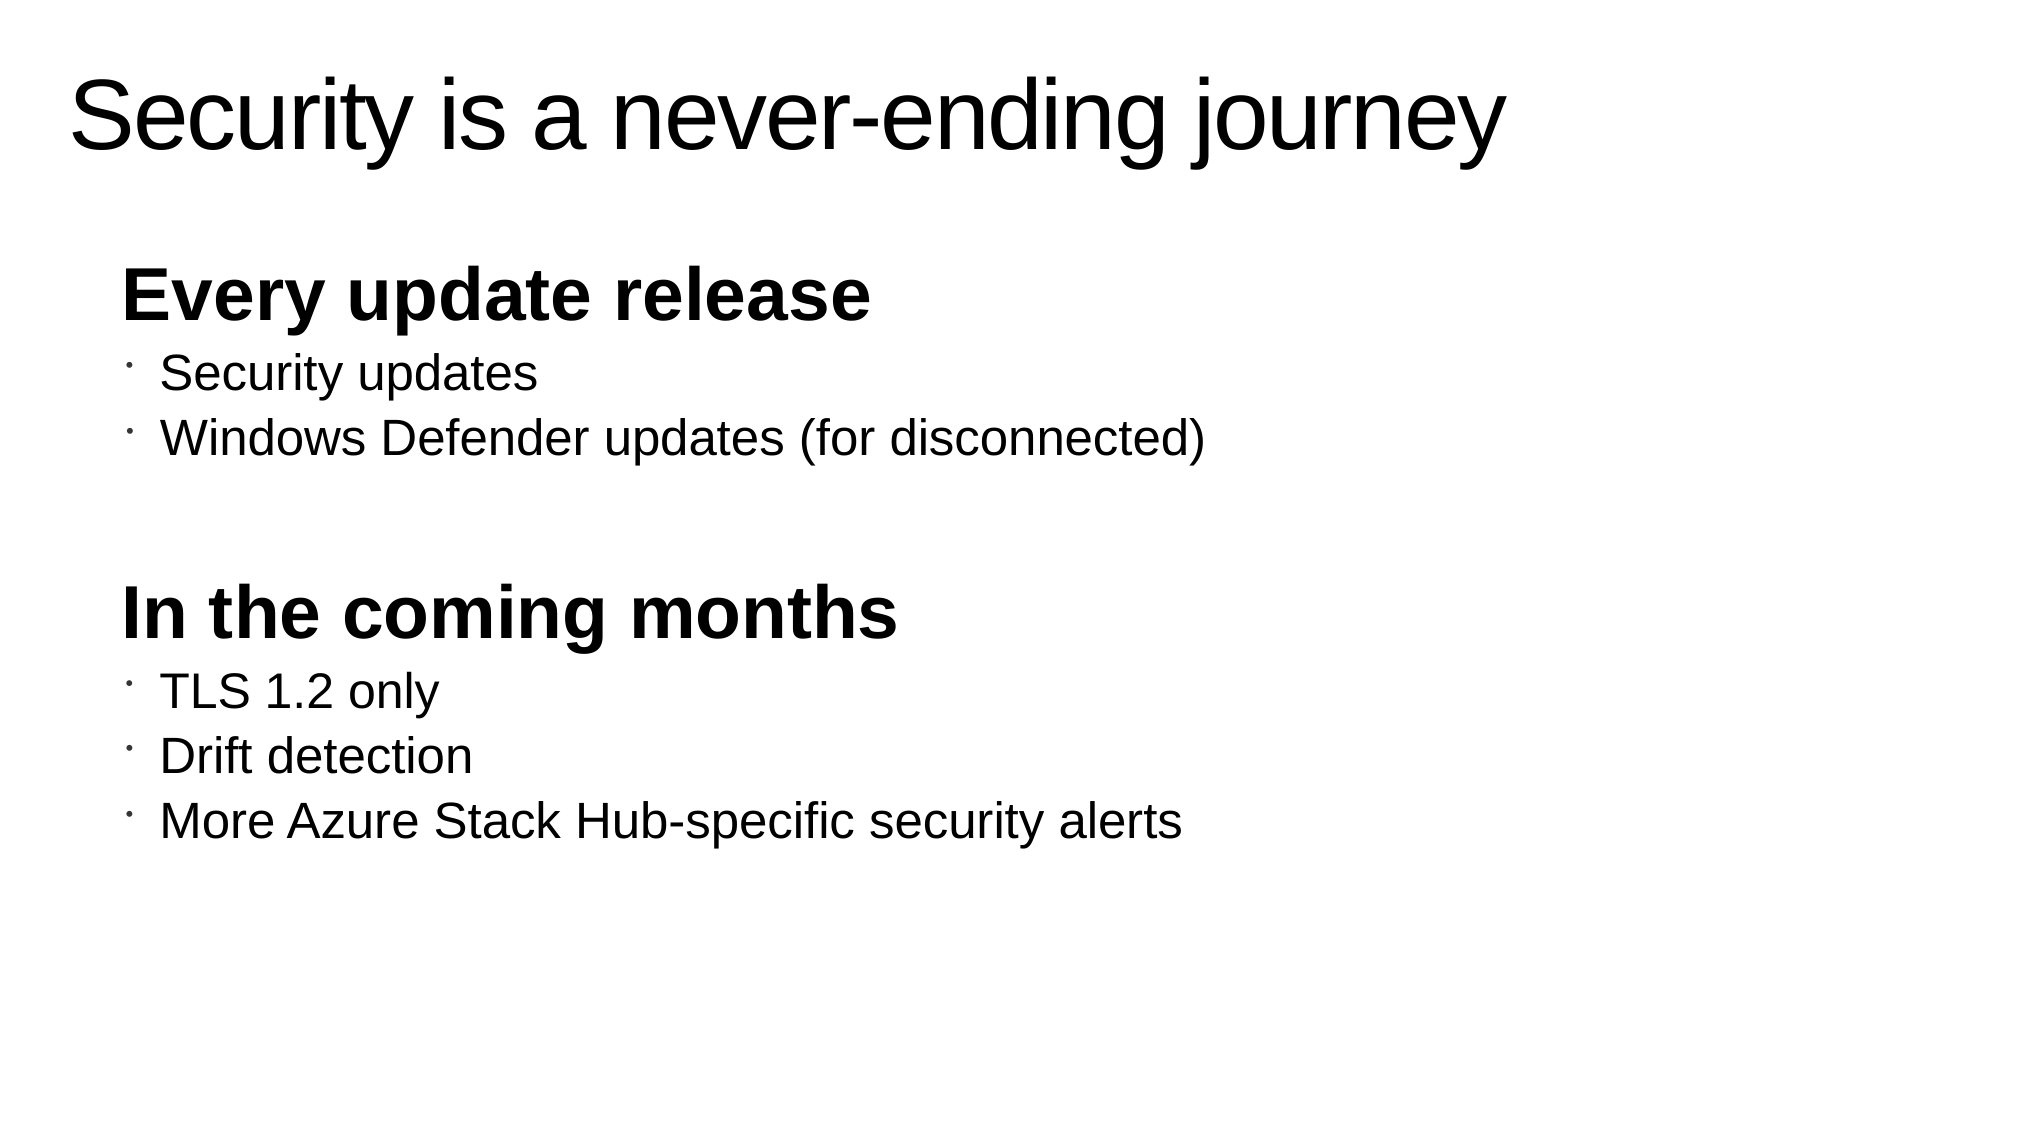

# Security is a never-ending journey
Every update release
Security updates
Windows Defender updates (for disconnected)

In the coming months
TLS 1.2 only
Drift detection
More Azure Stack Hub-specific security alerts